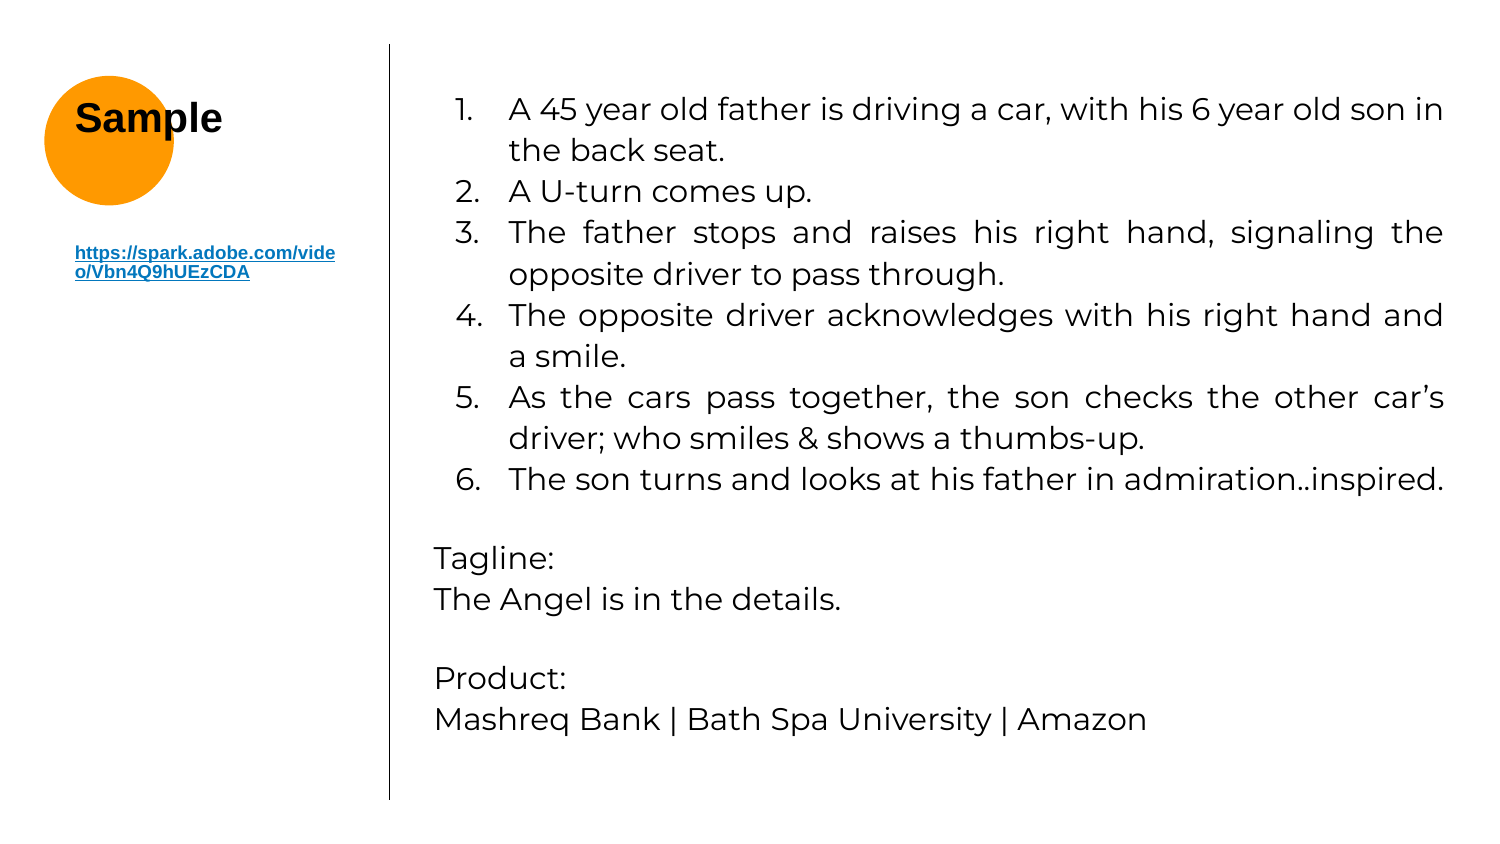

# A 45 year old father is driving a car, with his 6 year old son in the back seat.
A U-turn comes up.
The father stops and raises his right hand, signaling the opposite driver to pass through.
The opposite driver acknowledges with his right hand and a smile.
As the cars pass together, the son checks the other car’s driver; who smiles & shows a thumbs-up.
The son turns and looks at his father in admiration..inspired.
Tagline:
The Angel is in the details.
Product:
Mashreq Bank | Bath Spa University | Amazon

Sample

https://spark.adobe.com/video/Vbn4Q9hUEzCDA